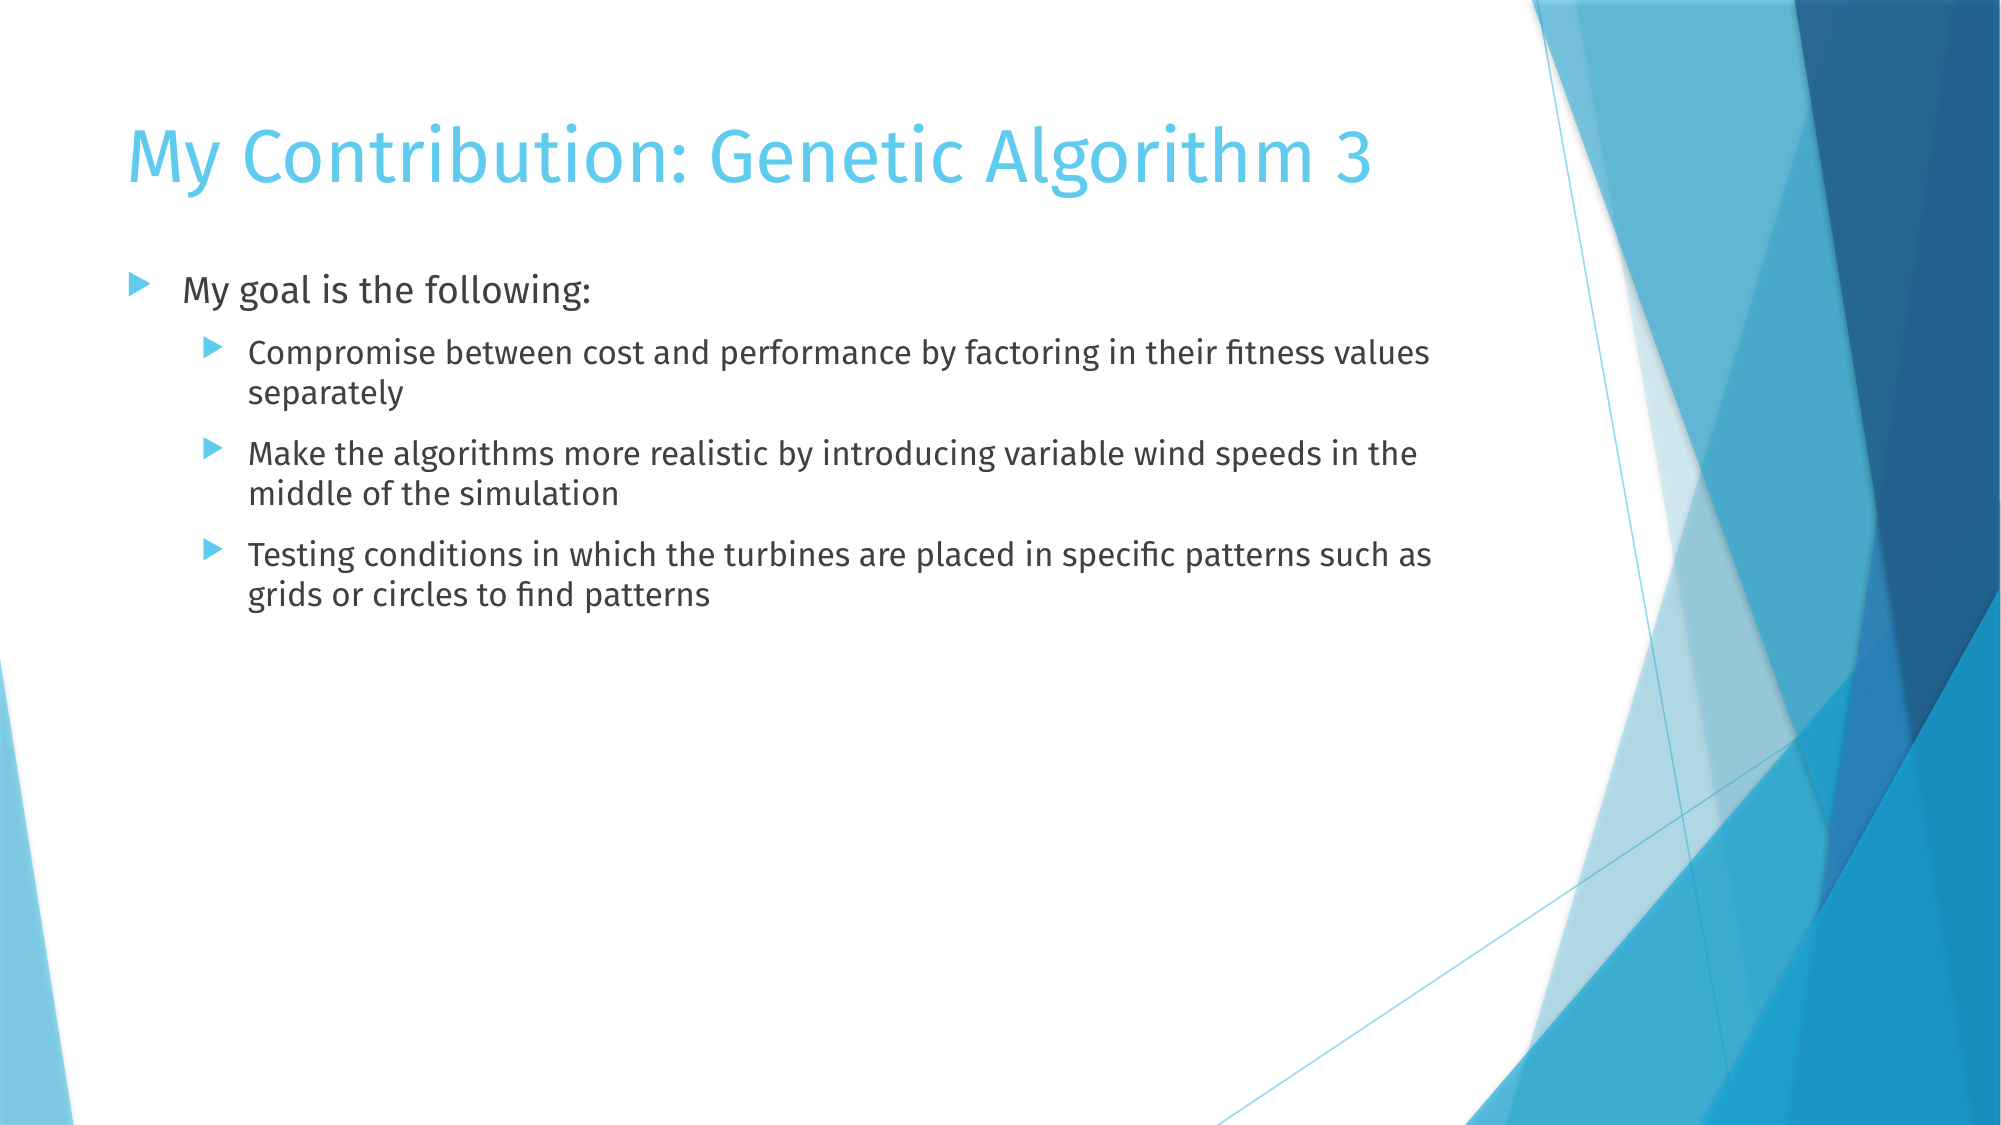

# My Contribution: Genetic Algorithm 3
My goal is the following:
Compromise between cost and performance by factoring in their fitness values separately
Make the algorithms more realistic by introducing variable wind speeds in the middle of the simulation
Testing conditions in which the turbines are placed in specific patterns such as grids or circles to find patterns